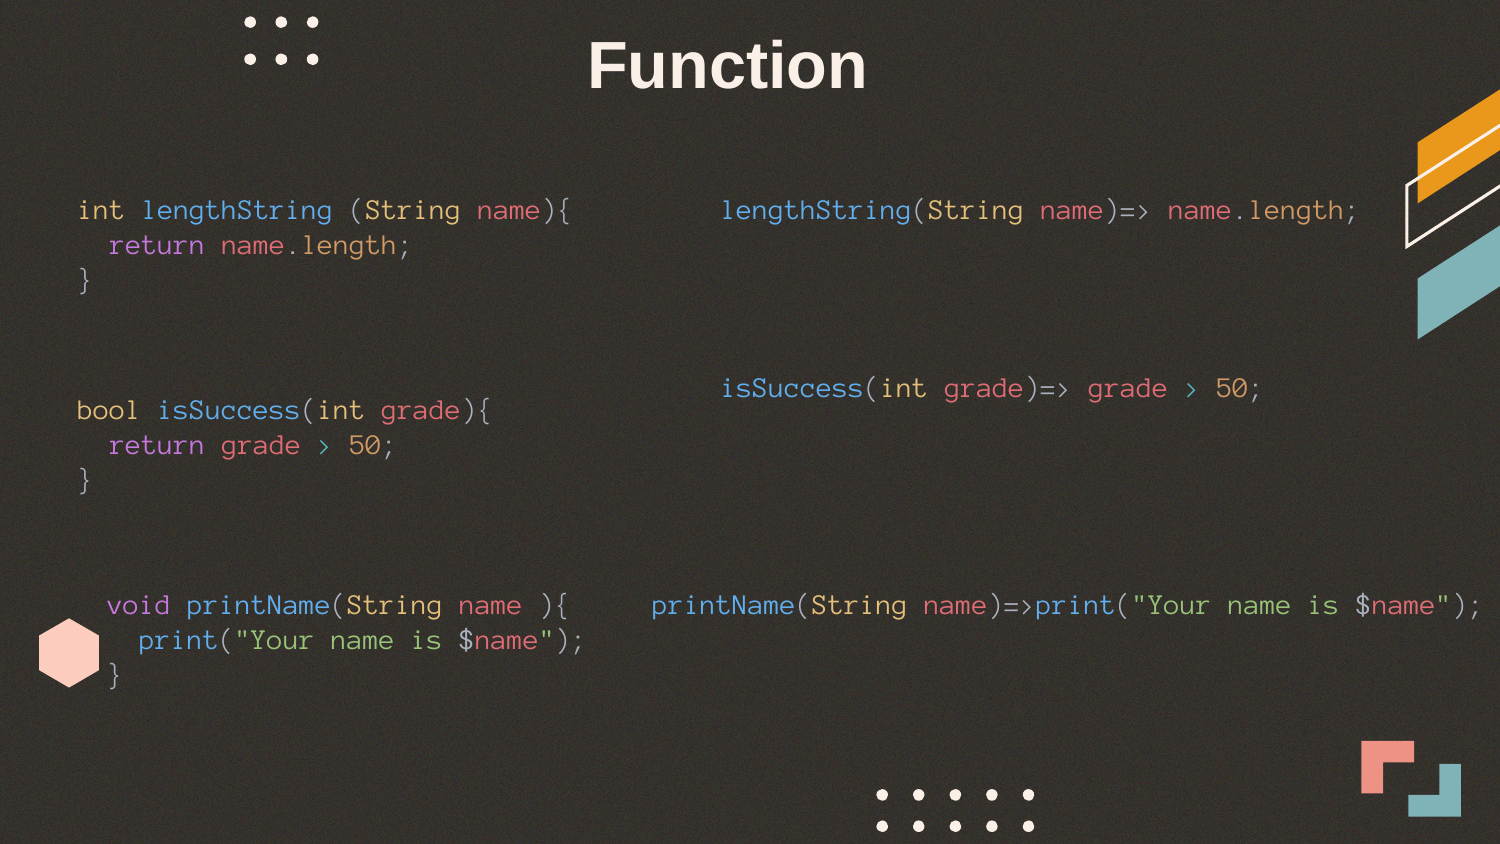

Function
int lengthString (String name){
  return name.length;
}
lengthString(String name)=> name.length;

isSuccess(int grade)=> grade > 50;

bool isSuccess(int grade){
  return grade > 50;
}
void printName(String name ){
  print("Your name is $name");
}
printName(String name)=>print("Your name is $name");